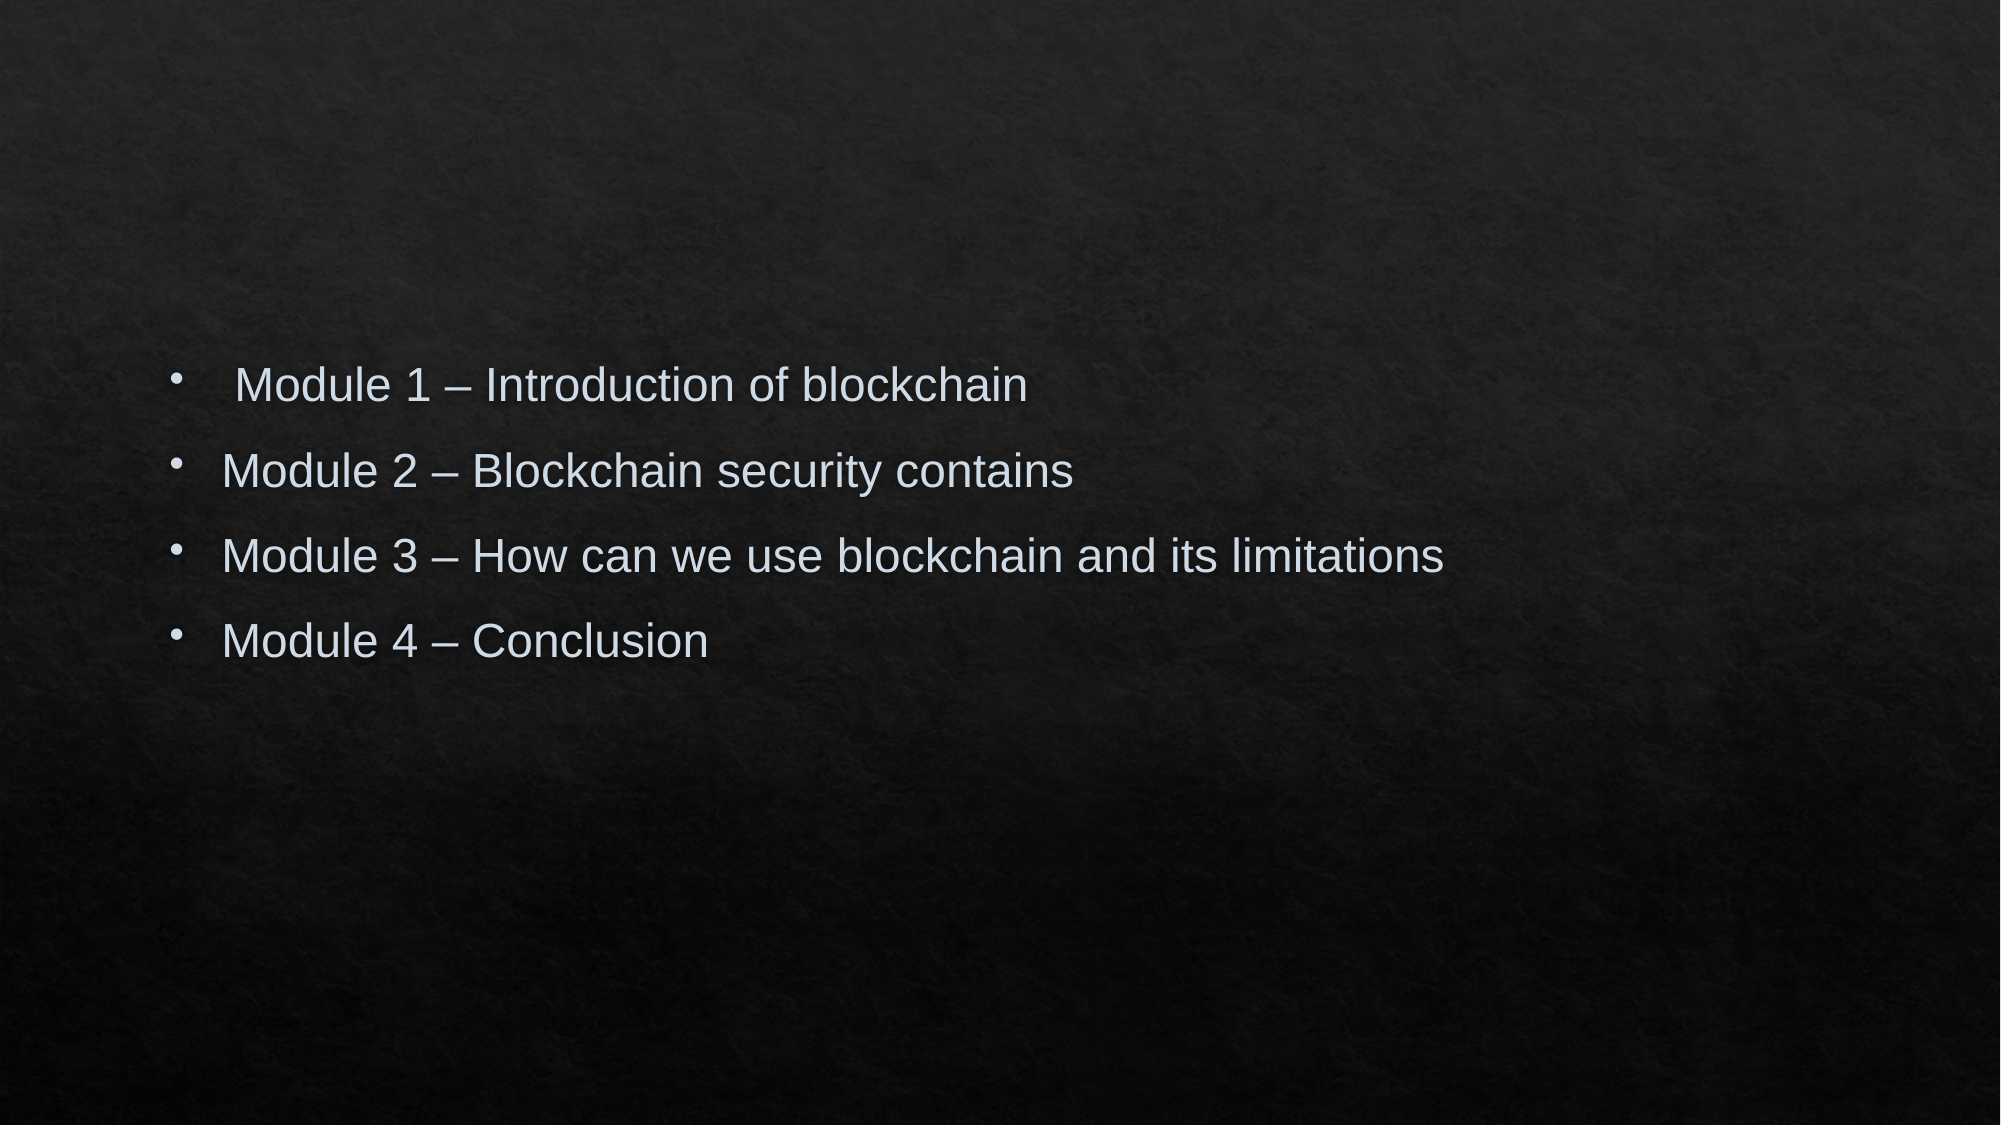

#
 Module 1 – Introduction of blockchain
Module 2 – Blockchain security contains
Module 3 – How can we use blockchain and its limitations
Module 4 – Conclusion